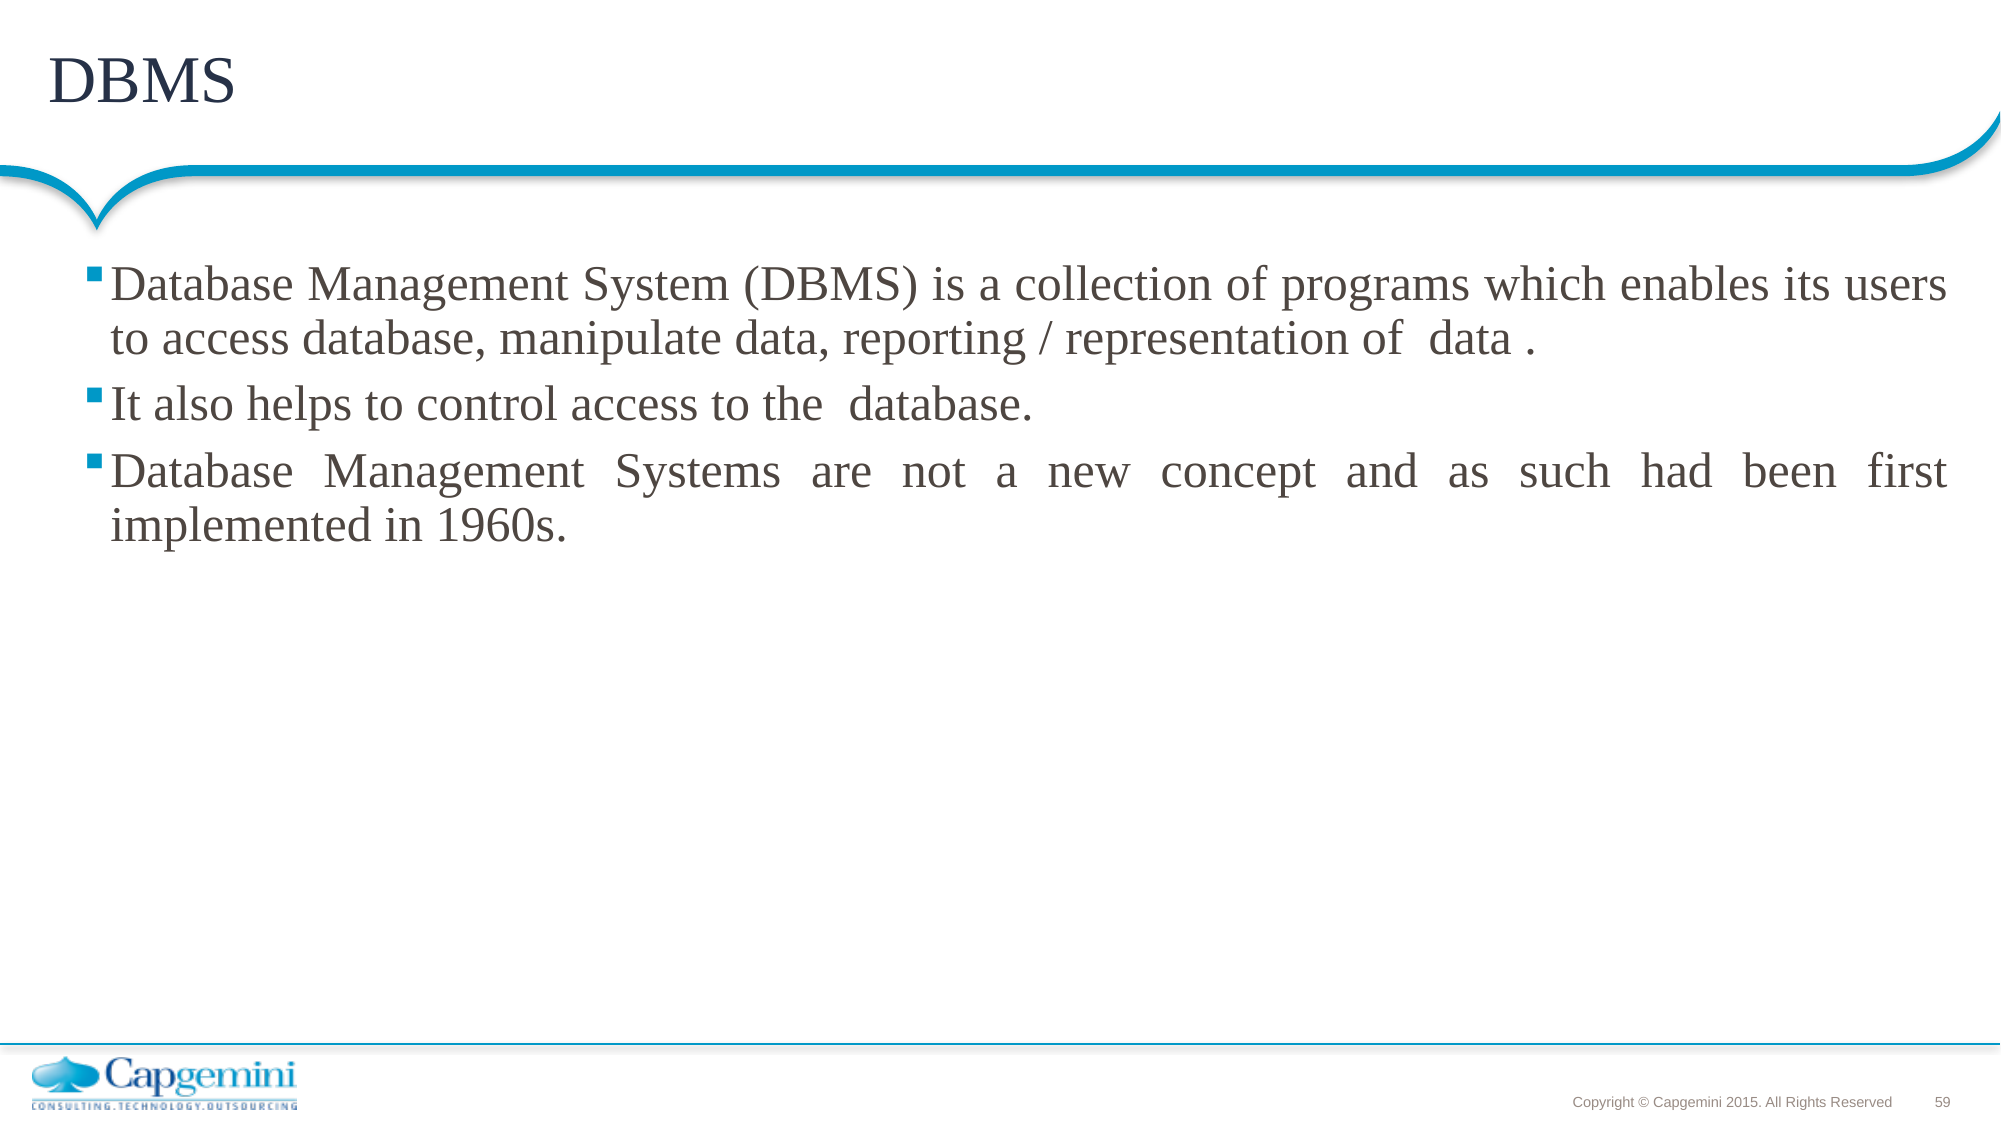

# DBMS
Database Management System (DBMS) is a collection of programs which enables its users to access database, manipulate data, reporting / representation of  data .
It also helps to control access to the  database.
Database Management Systems are not a new concept and as such had been first implemented in 1960s.